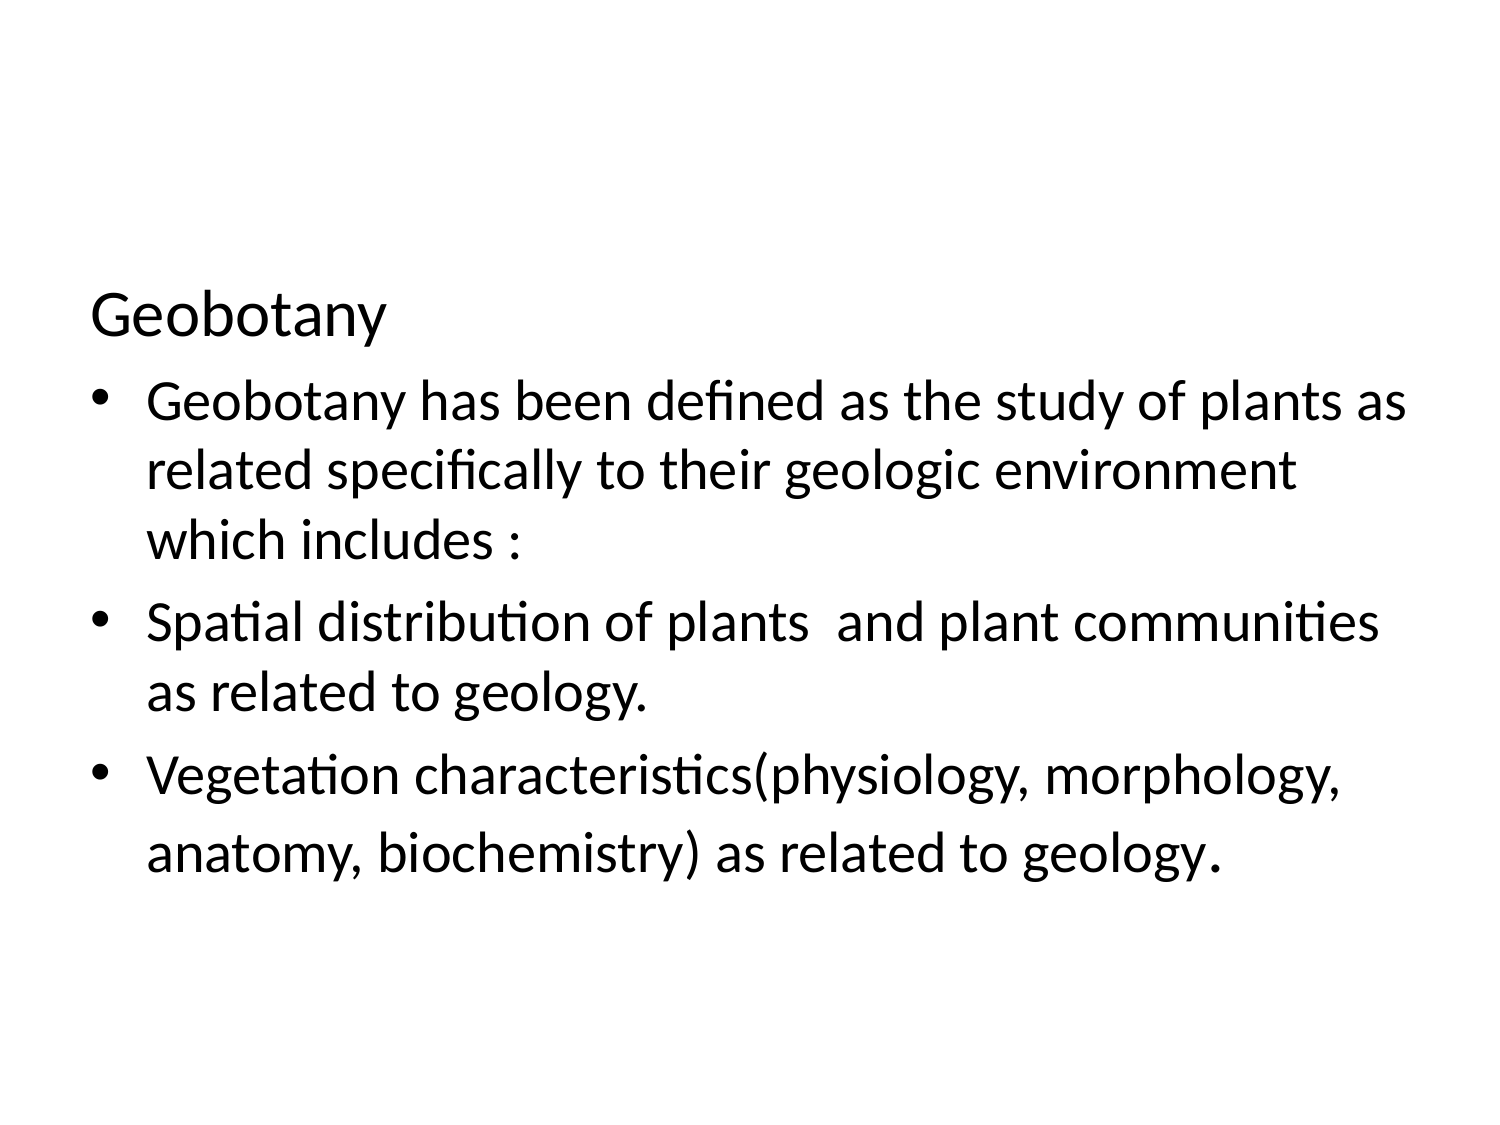

#
Geobotany
Geobotany has been defined as the study of plants as related specifically to their geologic environment which includes :
Spatial distribution of plants  and plant communities as related to geology.
Vegetation characteristics(physiology, morphology, anatomy, biochemistry) as related to geology.